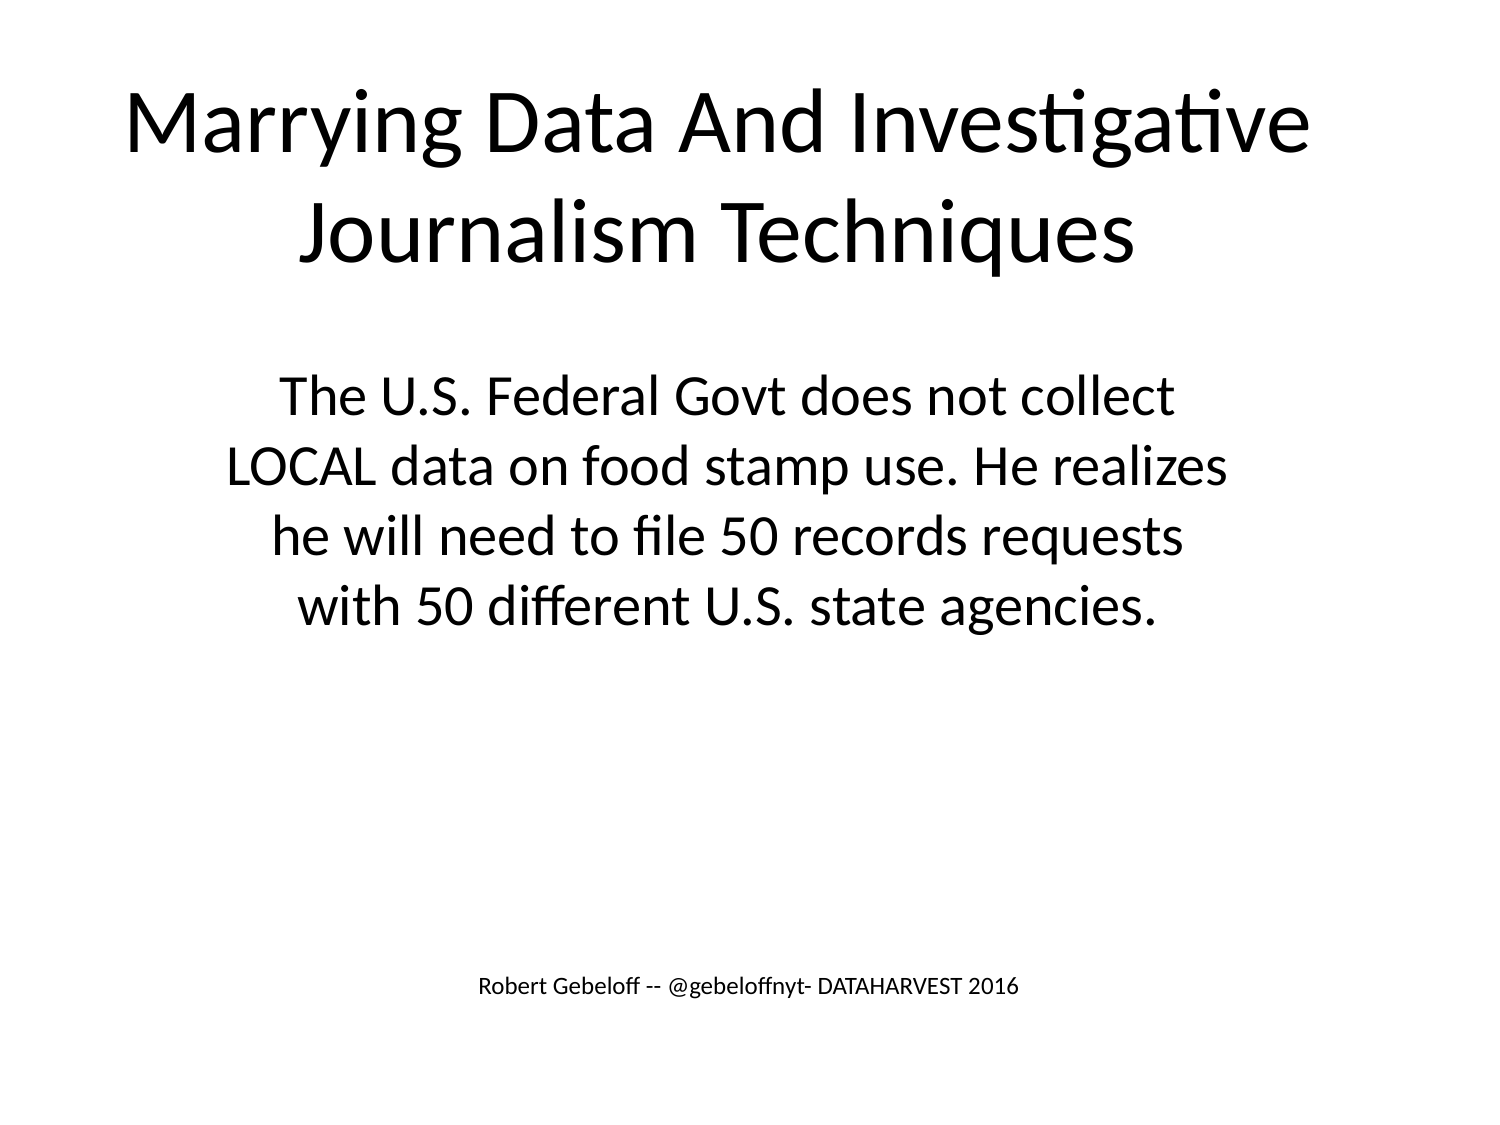

# Marrying Data And Investigative Journalism Techniques
The U.S. Federal Govt does not collect LOCAL data on food stamp use. He realizes he will need to file 50 records requests with 50 different U.S. state agencies.
Robert Gebeloff -- @gebeloffnyt- DATAHARVEST 2016